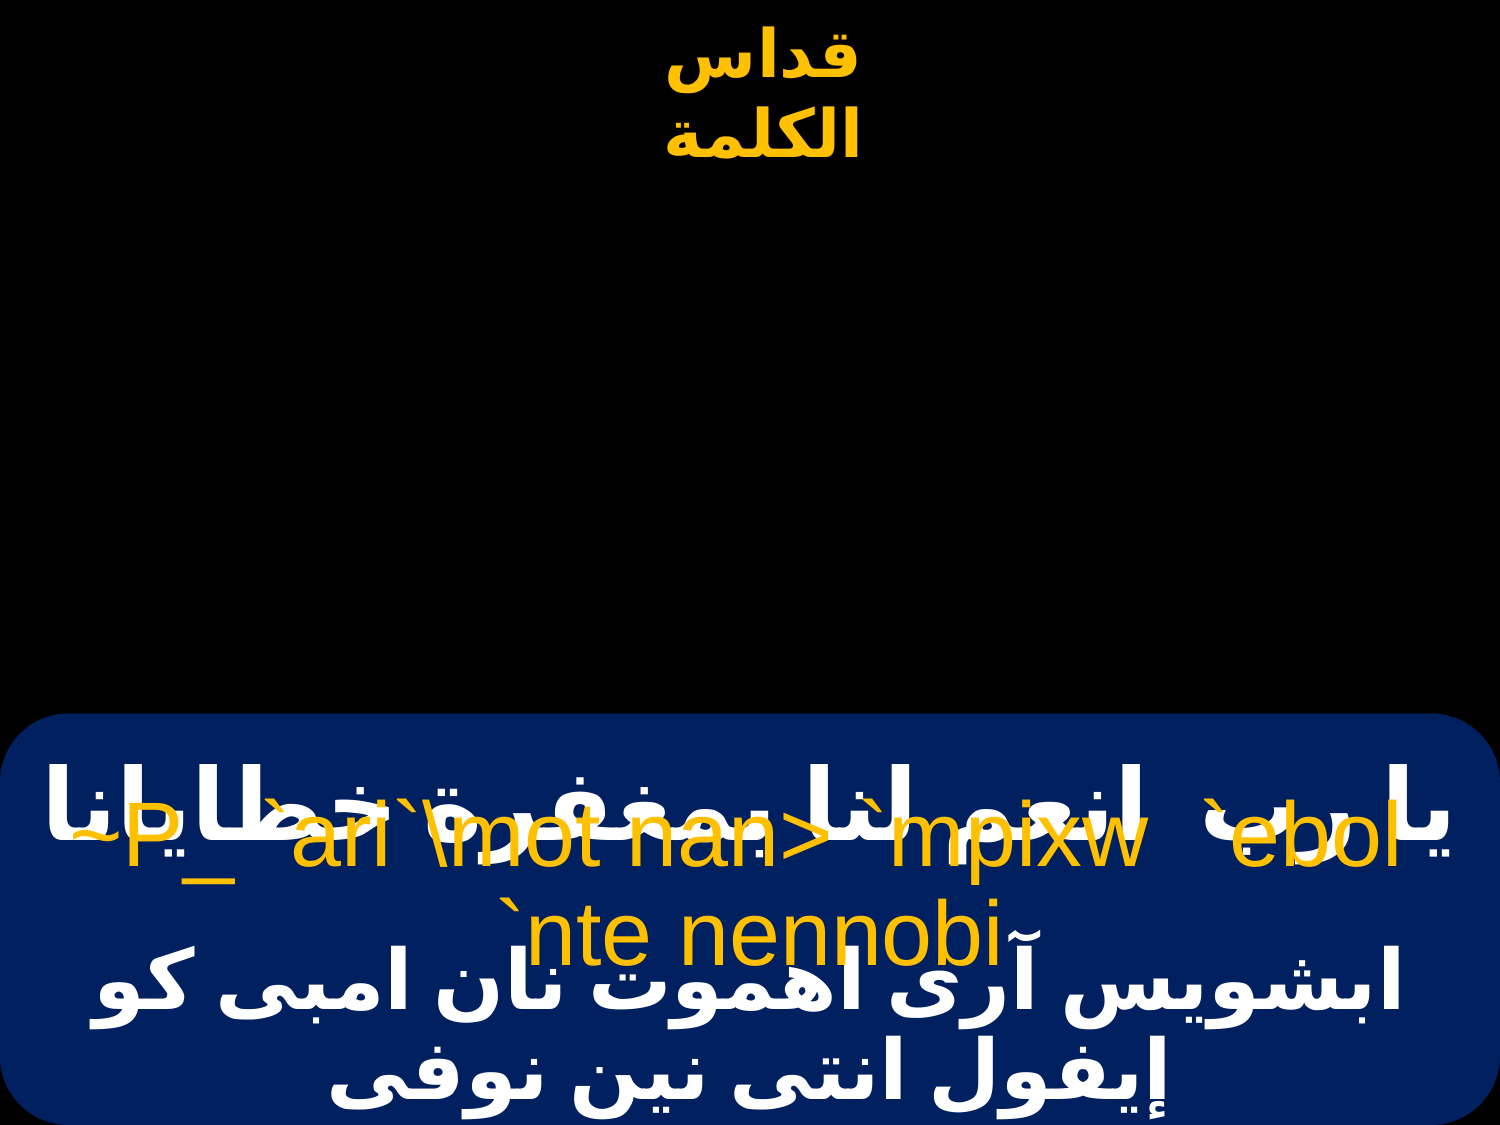

# يا رب  انعم لنا بمغفرة خطايانا
~P_ `ari`\mot nan> `mpixw  `ebol  `nte nennobi
ابشويس آرى اهموت نان امبى كو إيفول انتى نين نوفى